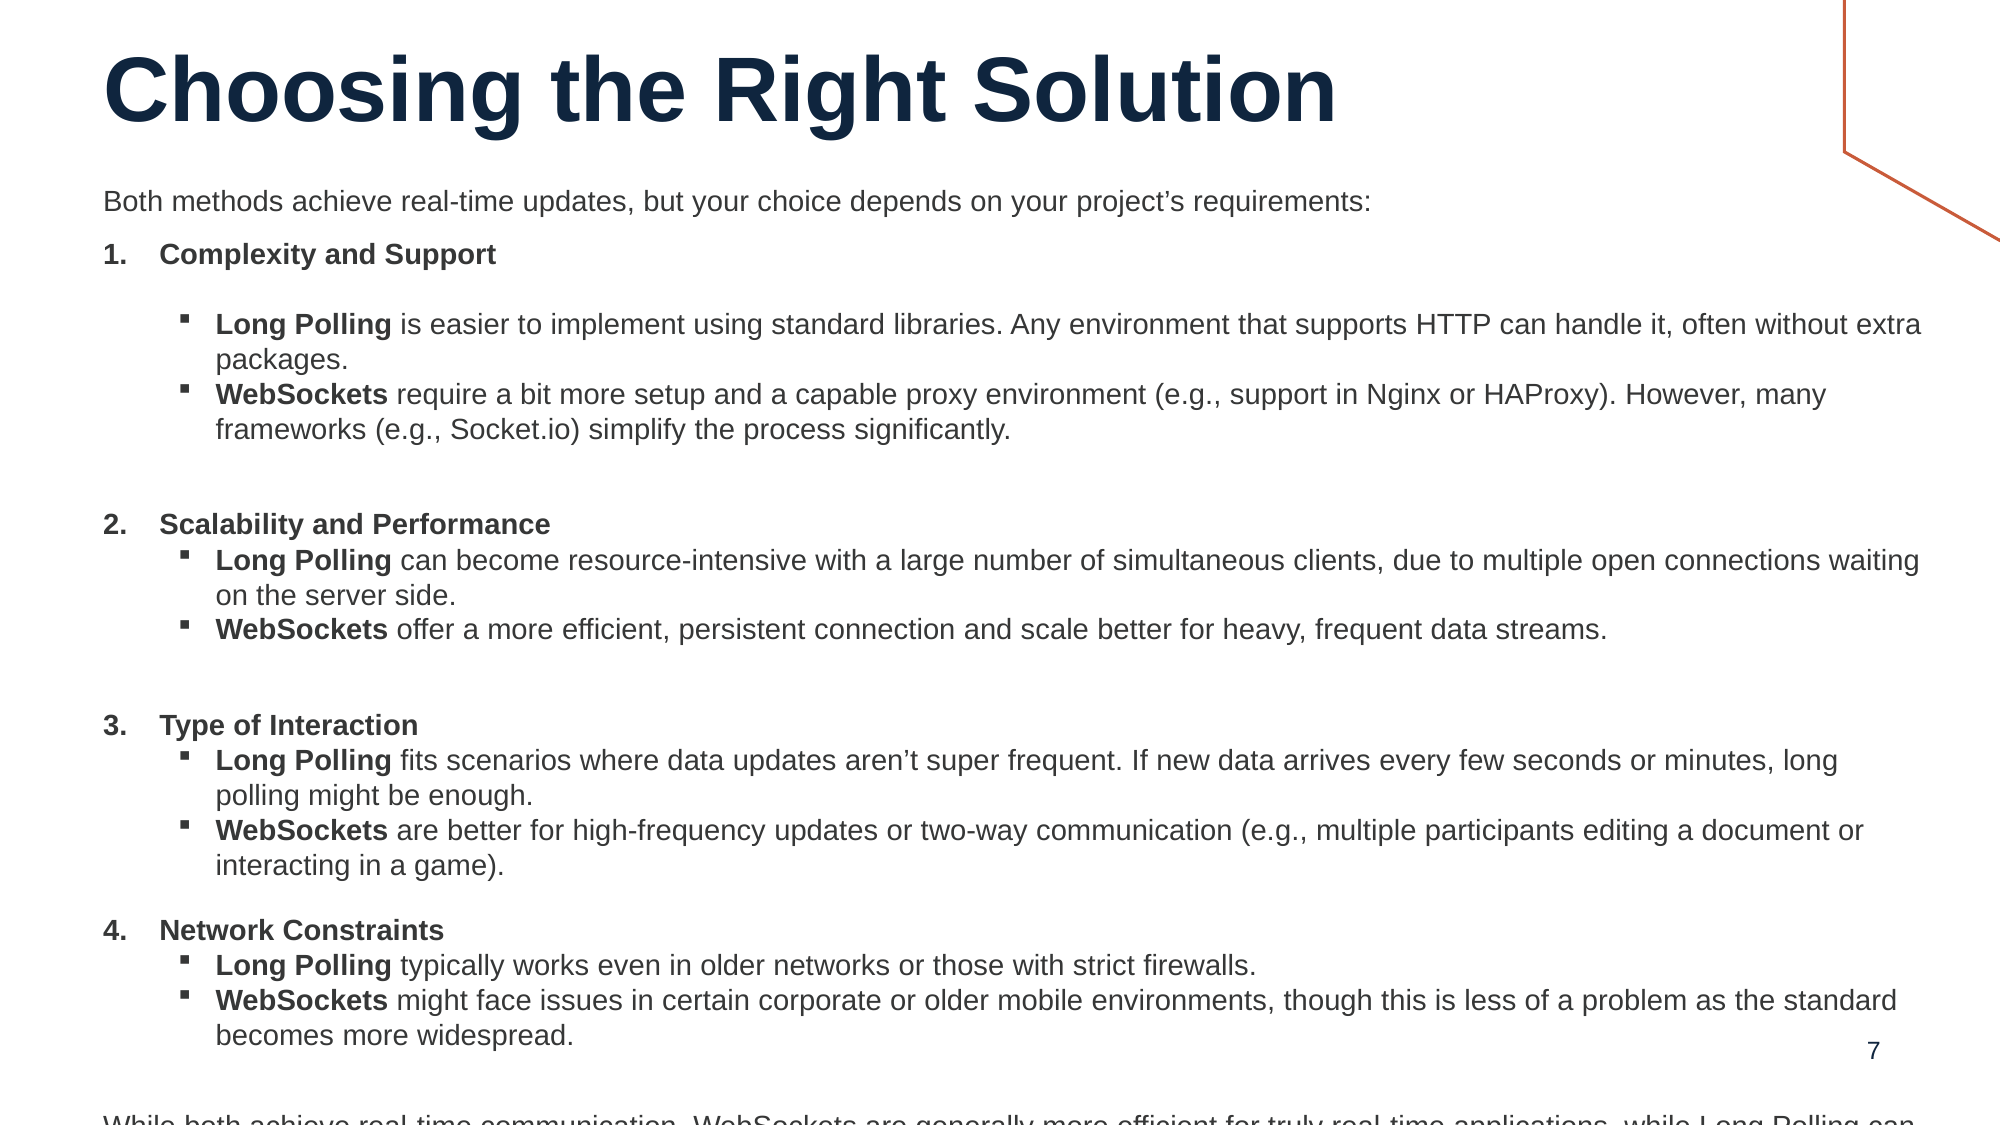

# Choosing the Right Solution
Both methods achieve real-time updates, but your choice depends on your project’s requirements:

Complexity and Support

Long Polling is easier to implement using standard libraries. Any environment that supports HTTP can handle it, often without extra packages.
WebSockets require a bit more setup and a capable proxy environment (e.g., support in Nginx or HAProxy). However, many frameworks (e.g., Socket.io) simplify the process significantly.

Scalability and Performance
Long Polling can become resource-intensive with a large number of simultaneous clients, due to multiple open connections waiting on the server side.
WebSockets offer a more efficient, persistent connection and scale better for heavy, frequent data streams.

Type of Interaction
Long Polling fits scenarios where data updates aren’t super frequent. If new data arrives every few seconds or minutes, long polling might be enough.
WebSockets are better for high-frequency updates or two-way communication (e.g., multiple participants editing a document or interacting in a game).

Network Constraints
Long Polling typically works even in older networks or those with strict firewalls.
WebSockets might face issues in certain corporate or older mobile environments, though this is less of a problem as the standard becomes more widespread.

While both achieve real-time communication, WebSockets are generally more efficient for truly real-time applications, while Long Polling can be simpler to implement for less demanding scenarios.
7